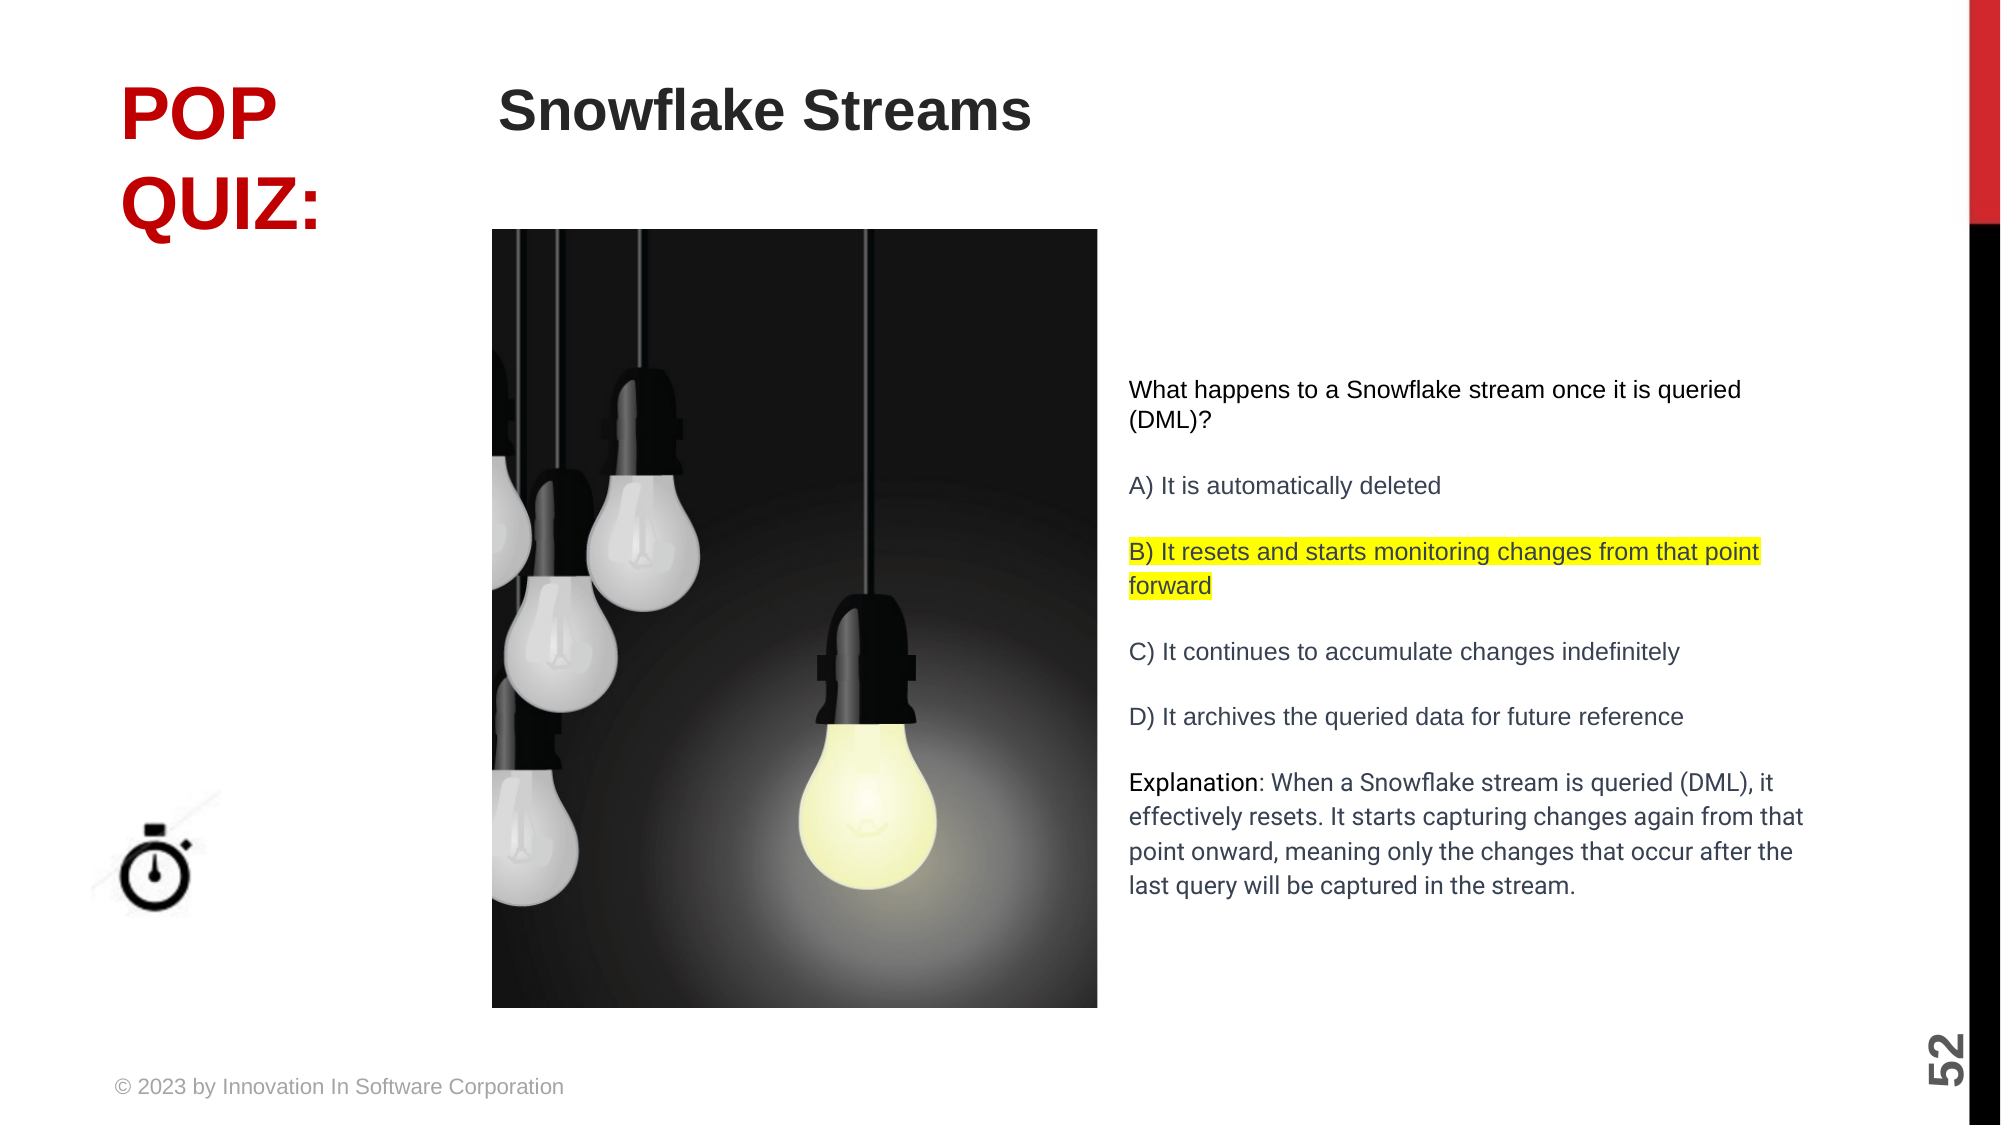

# Snowflake Streams

What happens to a Snowflake stream once it is queried (DML)?
A) It is automatically deleted
B) It resets and starts monitoring changes from that point forward
C) It continues to accumulate changes indefinitely
D) It archives the queried data for future reference
Explanation: When a Snowflake stream is queried (DML), it effectively resets. It starts capturing changes again from that point onward, meaning only the changes that occur after the last query will be captured in the stream.

5 MINUTES
52
© 2023 by Innovation In Software Corporation